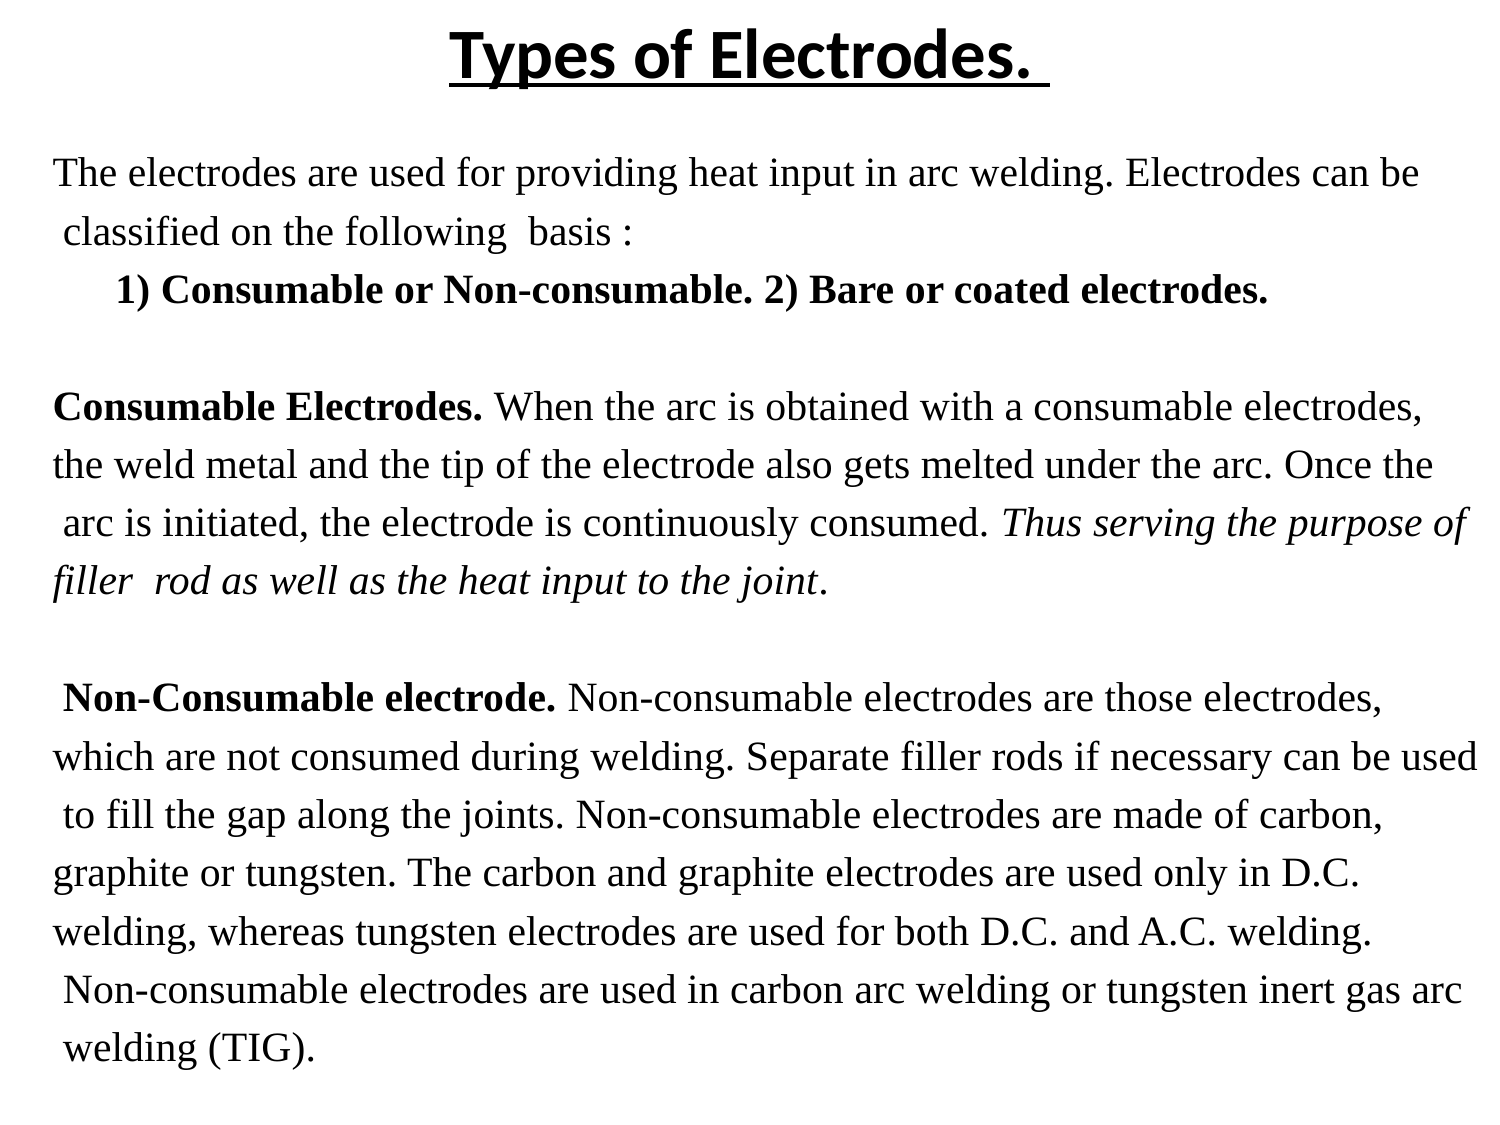

# Types of Electrodes.
The electrodes are used for providing heat input in arc welding. Electrodes can be
 classified on the following  basis :
      1) Consumable or Non-consumable. 2) Bare or coated electrodes.

Consumable Electrodes. When the arc is obtained with a consumable electrodes,
the weld metal and the tip of the electrode also gets melted under the arc. Once the
 arc is initiated, the electrode is continuously consumed. Thus serving the purpose of
filler  rod as well as the heat input to the joint.

 Non-Consumable electrode. Non-consumable electrodes are those electrodes,
which are not consumed during welding. Separate filler rods if necessary can be used
 to fill the gap along the joints. Non-consumable electrodes are made of carbon,
graphite or tungsten. The carbon and graphite electrodes are used only in D.C.
welding, whereas tungsten electrodes are used for both D.C. and A.C. welding.
 Non-consumable electrodes are used in carbon arc welding or tungsten inert gas arc
 welding (TIG).